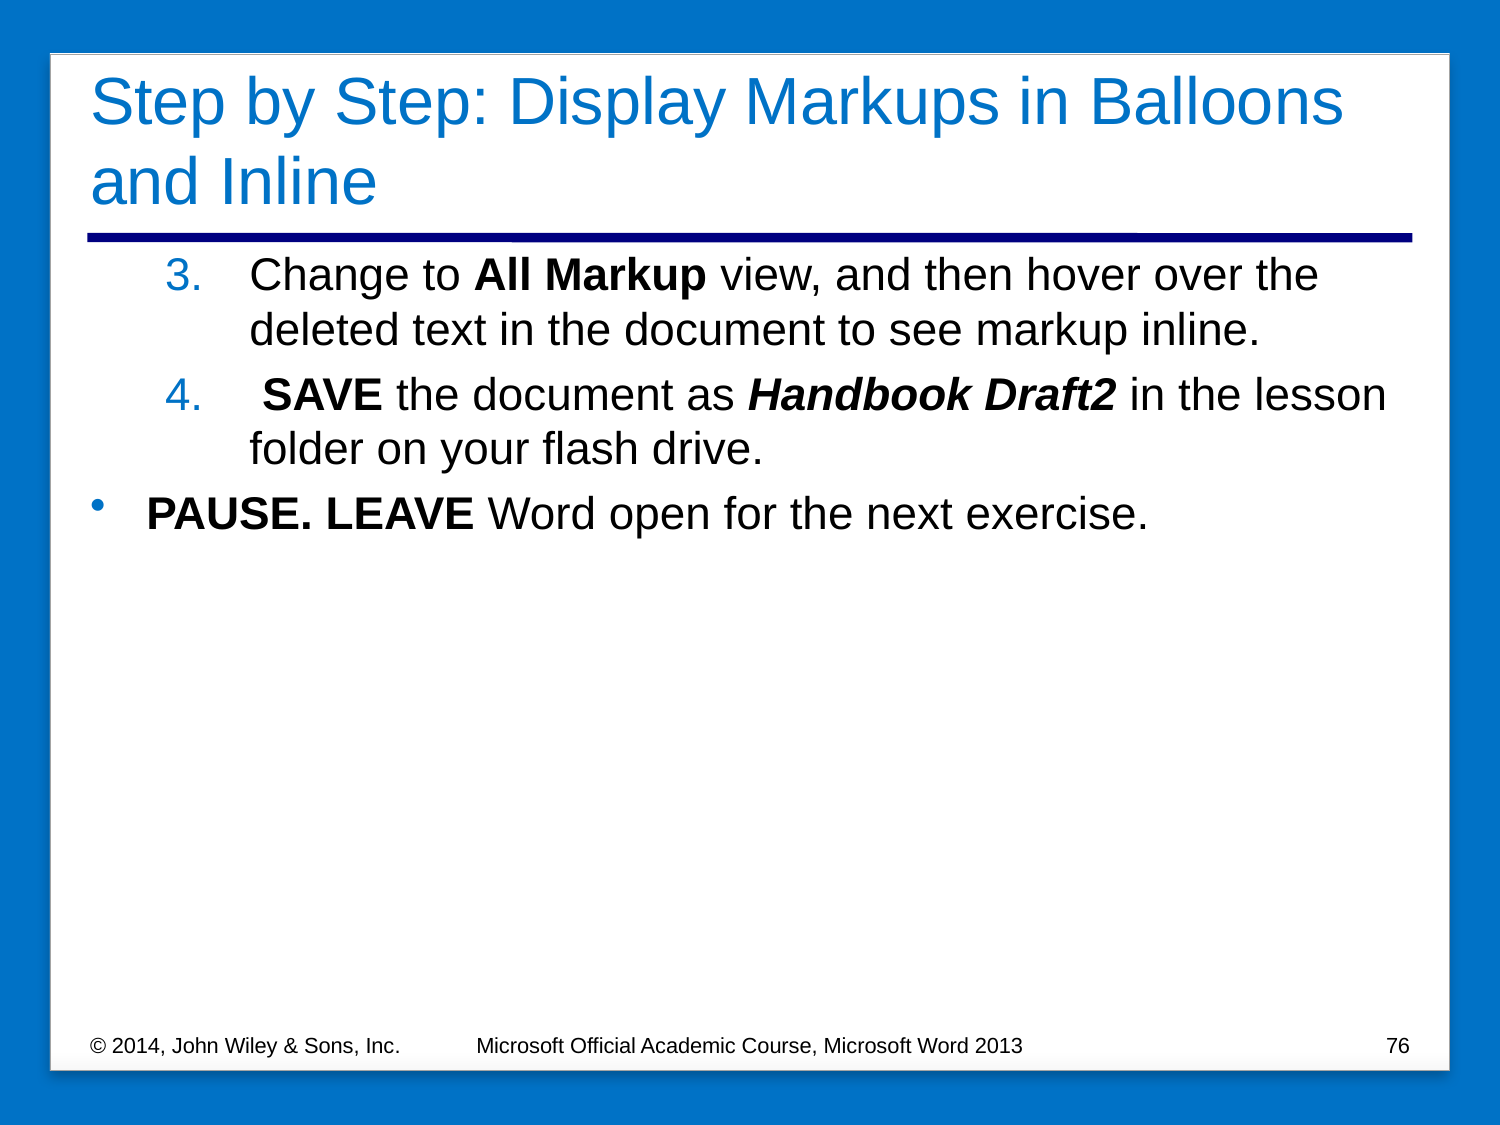

# Step by Step: Display Markups in Balloons and Inline
Change to All Markup view, and then hover over the deleted text in the document to see markup inline.
 SAVE the document as Handbook Draft2 in the lesson folder on your flash drive.
PAUSE. LEAVE Word open for the next exercise.
© 2014, John Wiley & Sons, Inc.
Microsoft Official Academic Course, Microsoft Word 2013
76